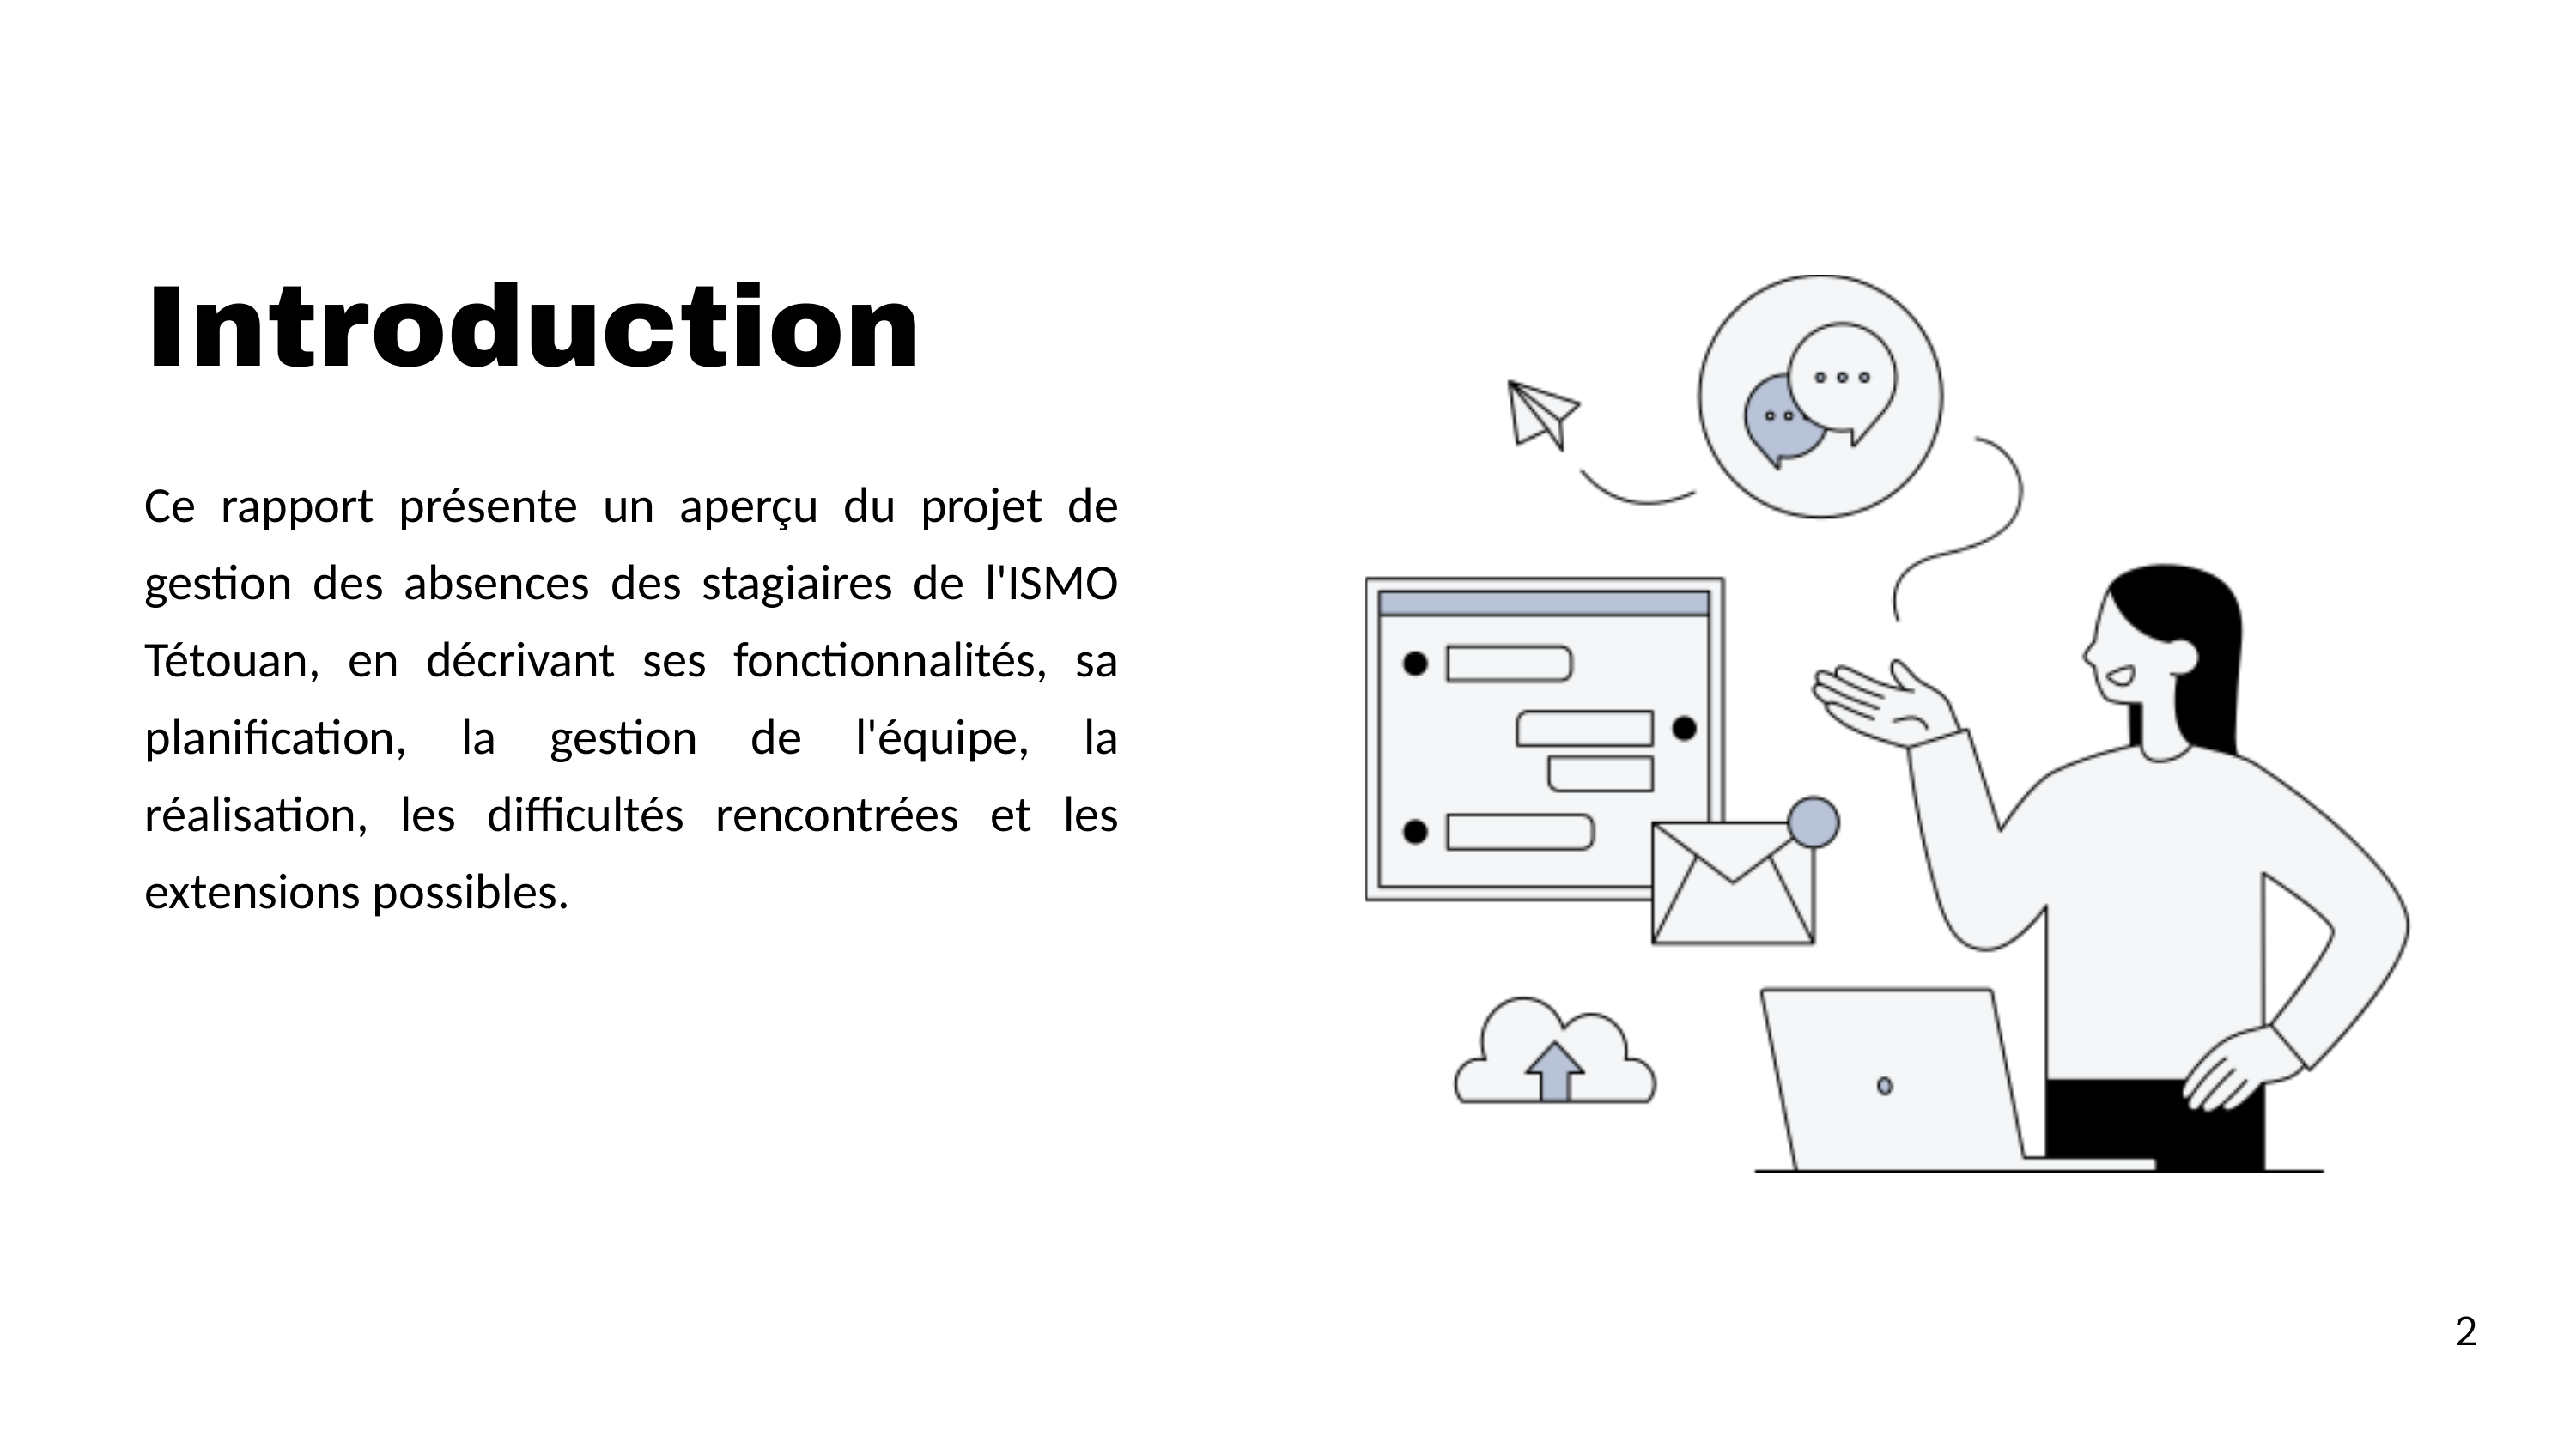

Introduction

Ce rapport présente un aperçu du projet de gestion des absences des stagiaires de l'ISMO Tétouan, en décrivant ses fonctionnalités, sa planification, la gestion de l'équipe, la réalisation, les difficultés rencontrées et les extensions possibles.
 2